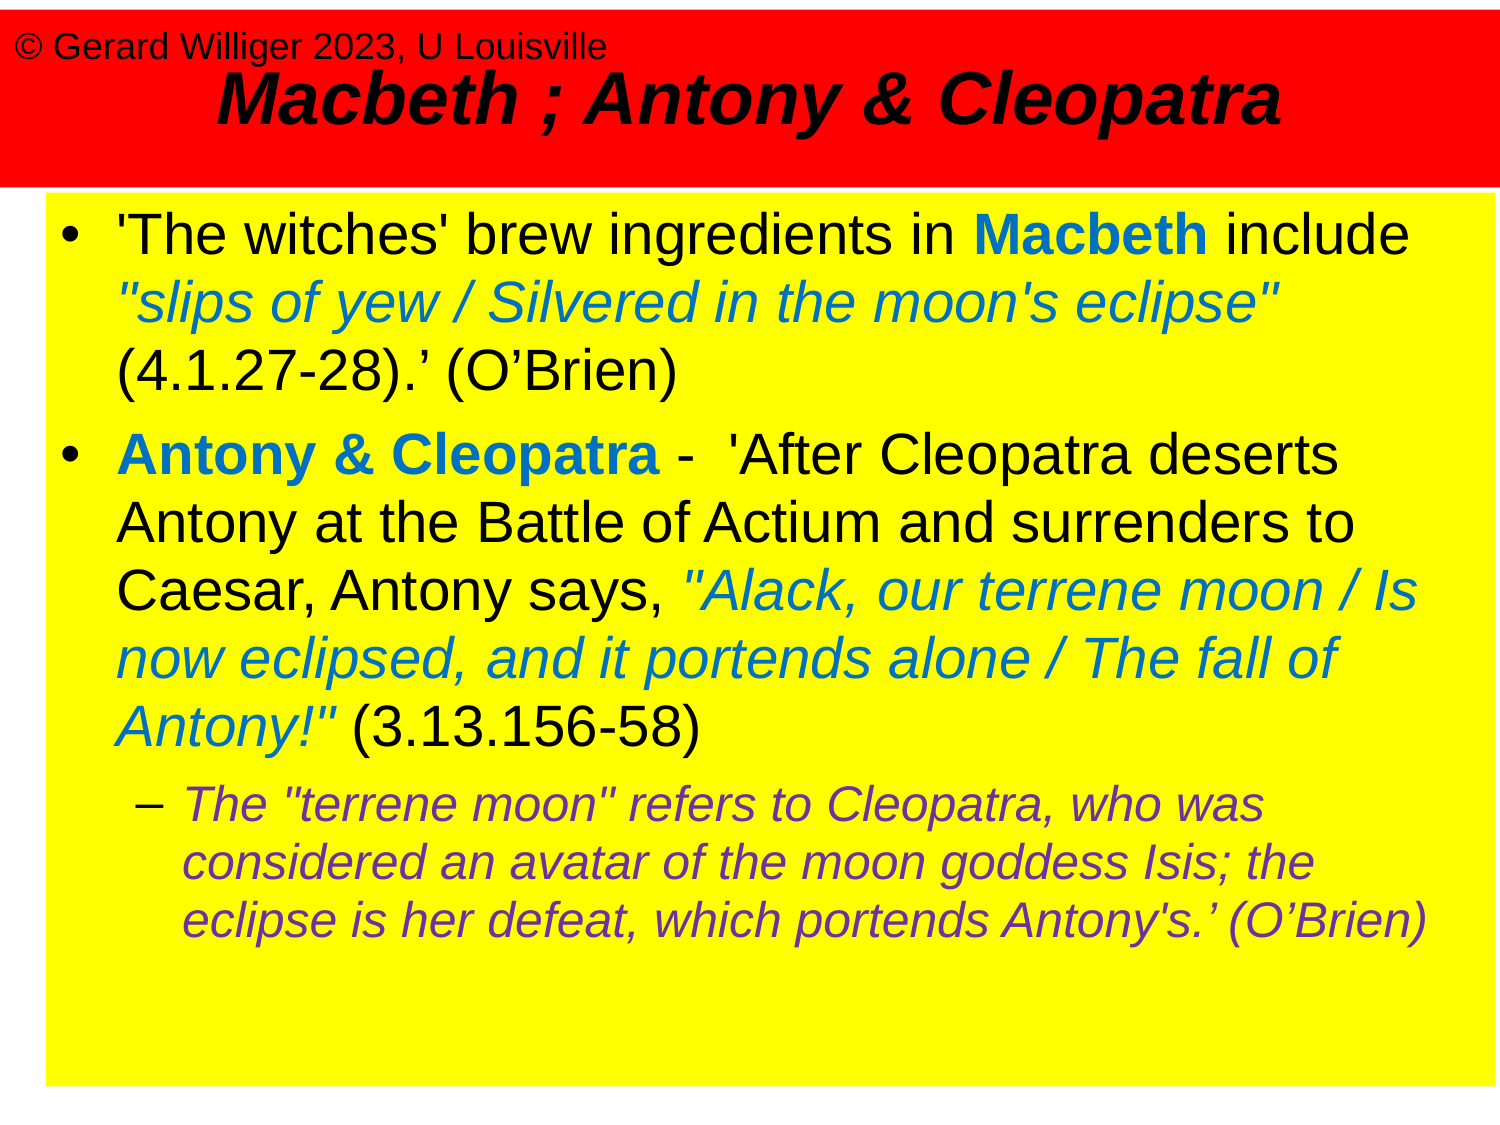

# Macbeth ; Antony & Cleopatra
© Gerard Williger 2023, U Louisville
'The witches' brew ingredients in Macbeth include "slips of yew / Silvered in the moon's eclipse" (4.1.27-28).’ (O’Brien)
Antony & Cleopatra -  'After Cleopatra deserts Antony at the Battle of Actium and surrenders to Caesar, Antony says, "Alack, our terrene moon / Is now eclipsed, and it portends alone / The fall of Antony!" (3.13.156-58)
The "terrene moon" refers to Cleopatra, who was considered an avatar of the moon goddess Isis; the eclipse is her defeat, which portends Antony's.’ (O’Brien)